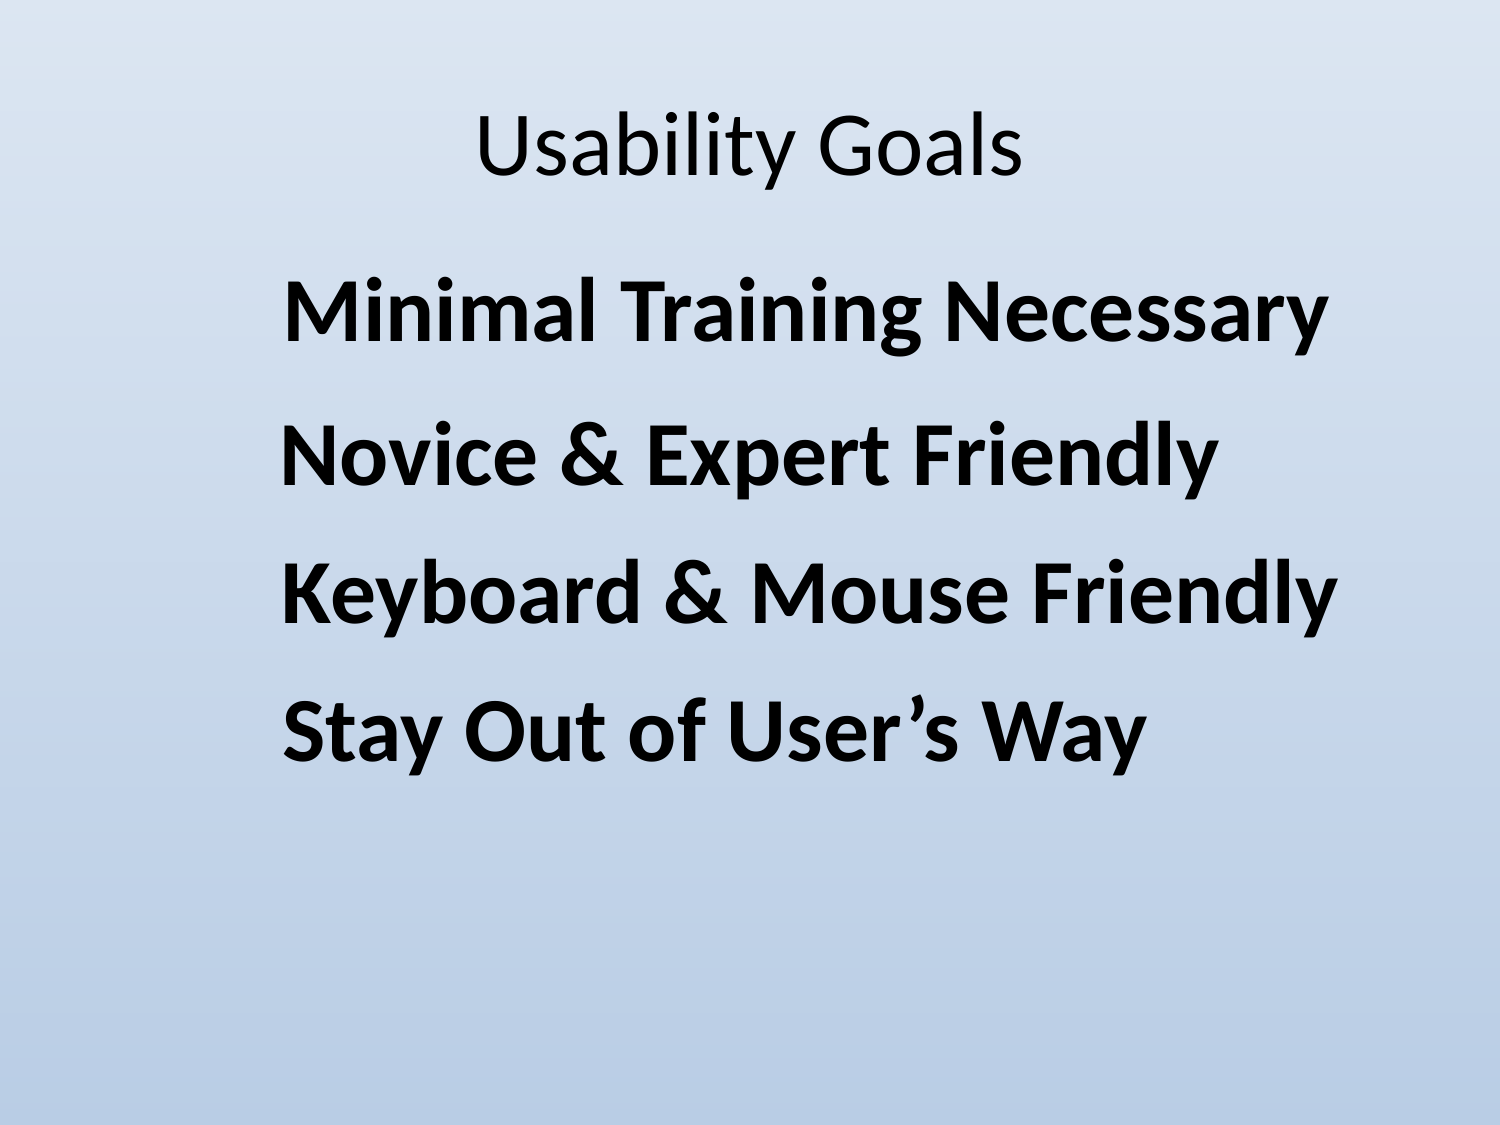

# Usability Goals
Minimal Training Necessary
Novice & Expert Friendly
Keyboard & Mouse Friendly
Stay Out of User’s Way